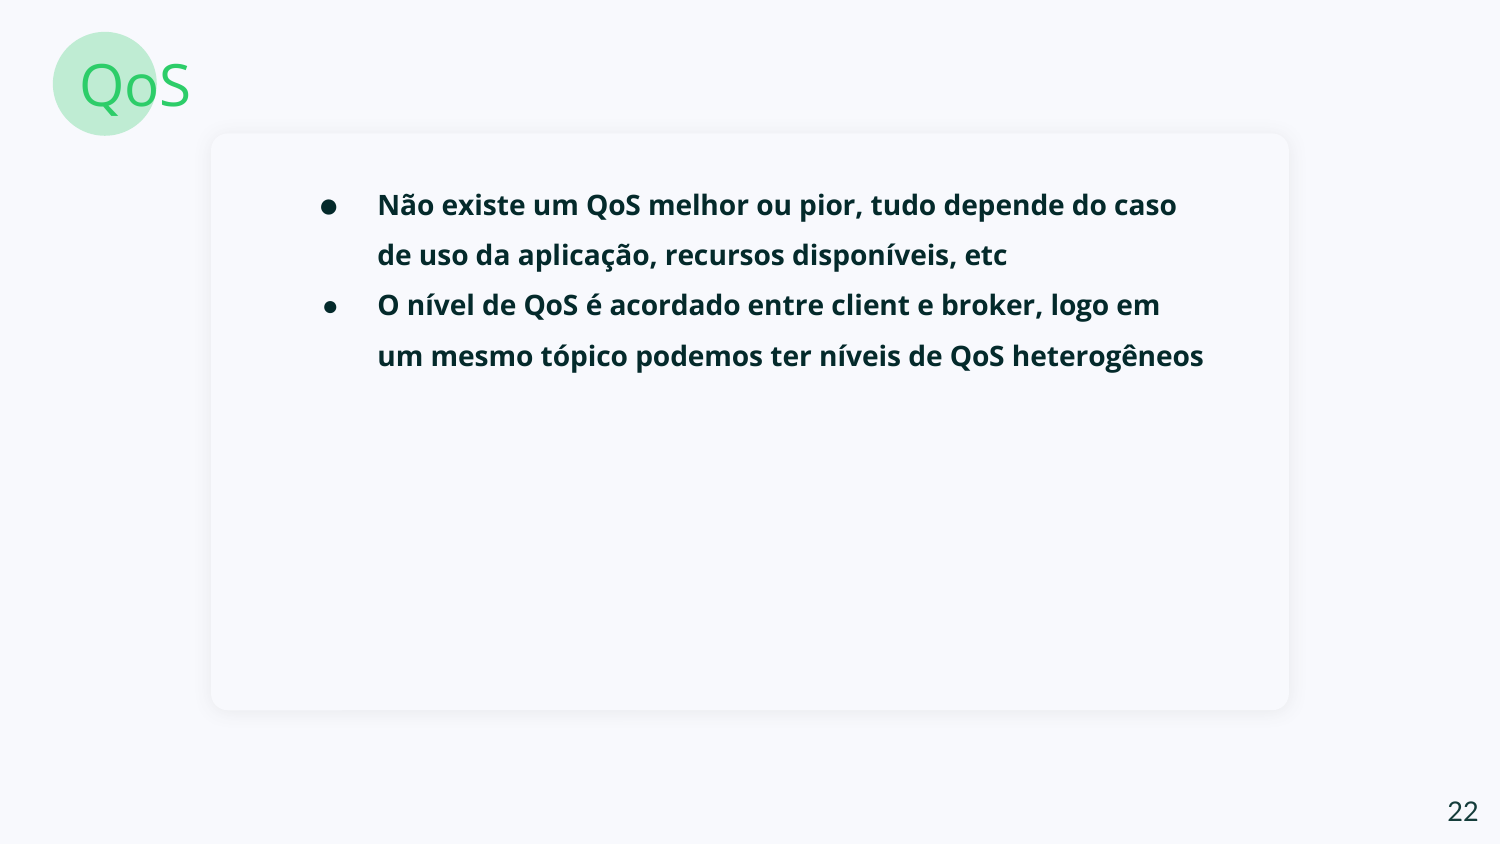

QoS
# Não existe um QoS melhor ou pior, tudo depende do caso de uso da aplicação, recursos disponíveis, etc
O nível de QoS é acordado entre client e broker, logo em um mesmo tópico podemos ter níveis de QoS heterogêneos

22